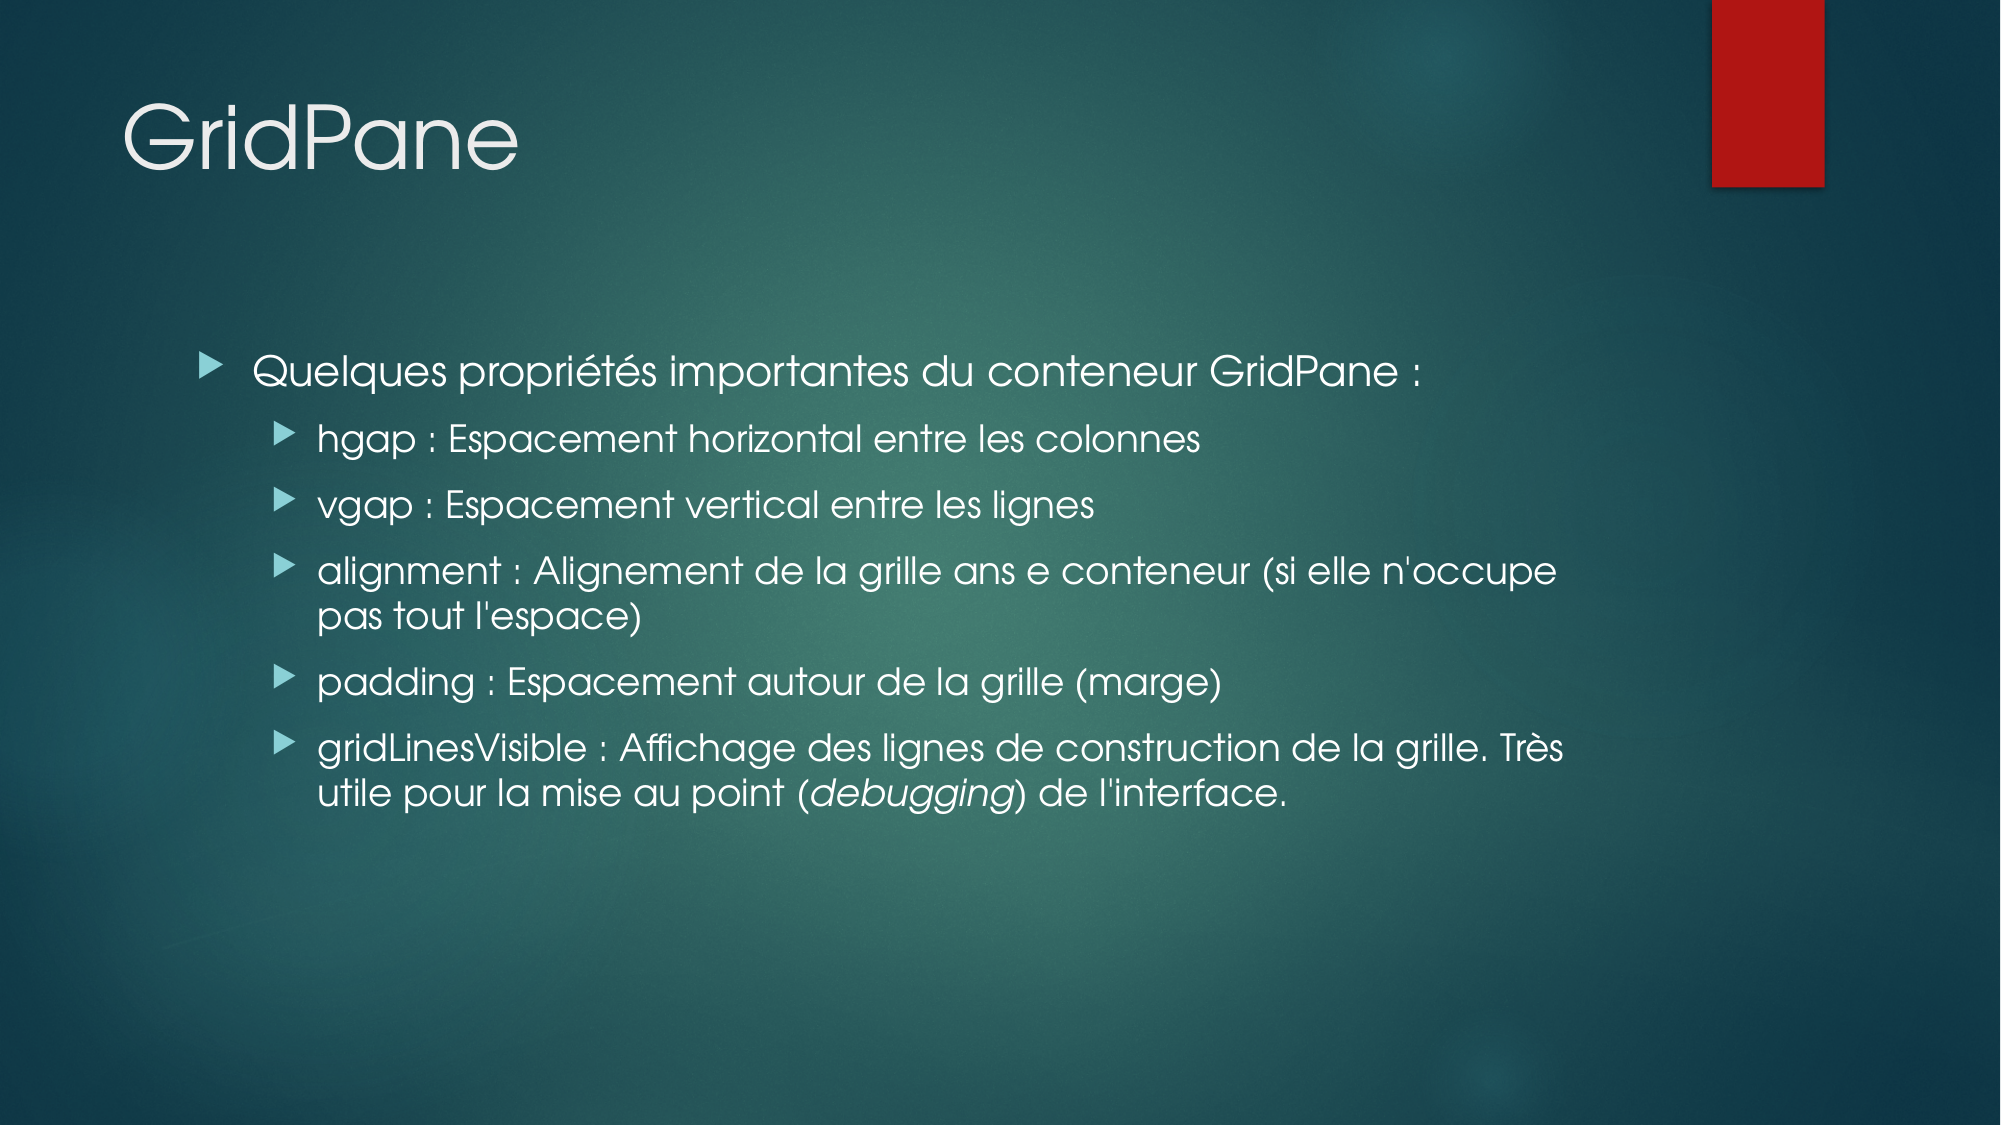

# GridPane
Quelques propriétés importantes du conteneur GridPane :
hgap : Espacement horizontal entre les colonnes
vgap : Espacement vertical entre les lignes
alignment : Alignement de la grille ans e conteneur (si elle n'occupe pas tout l'espace)
padding : Espacement autour de la grille (marge)
gridLinesVisible : Affichage des lignes de construction de la grille. Très utile pour la mise au point (debugging) de l'interface.